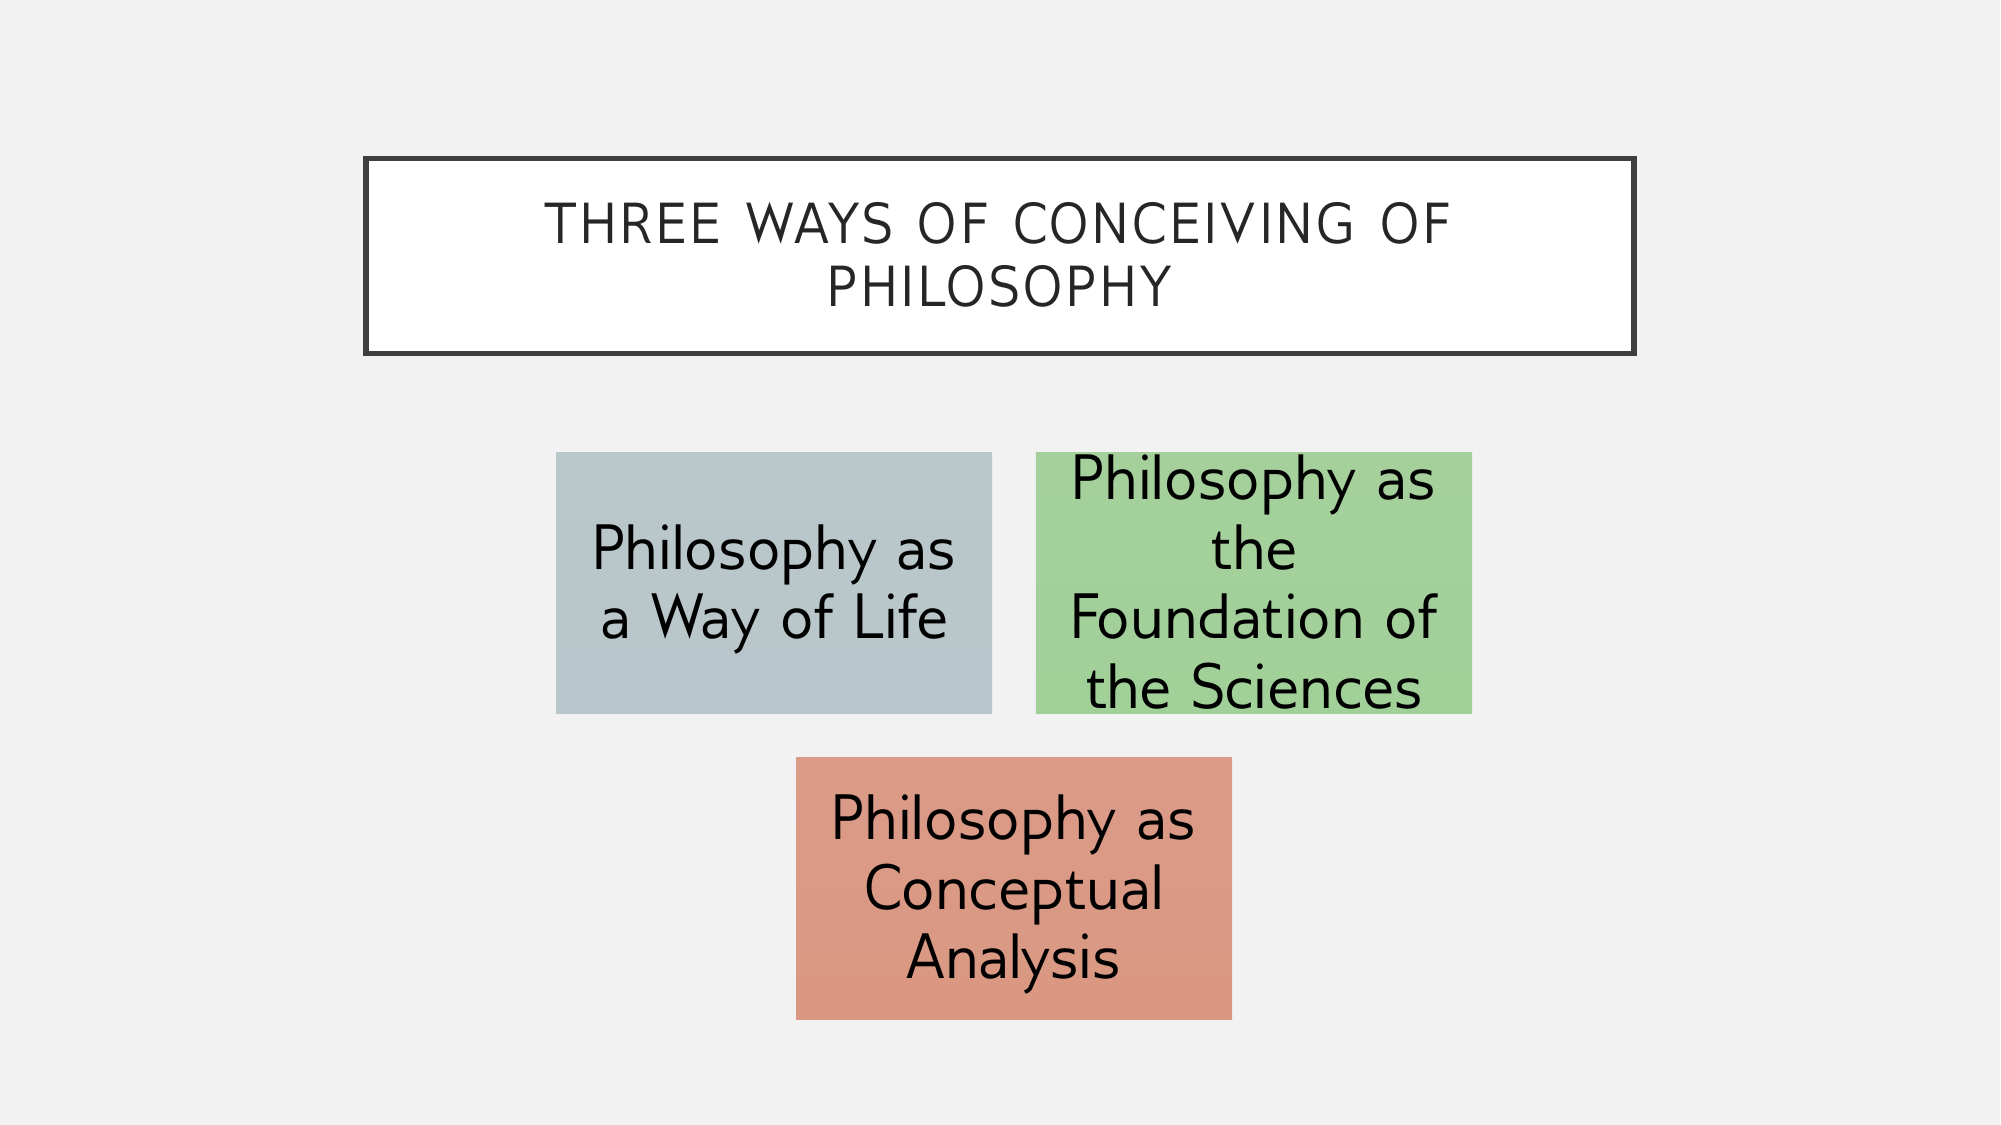

# Three ways of conceiving of philosophy
Philosophy as a Way of Life
Philosophy as the Foundation of the Sciences
Philosophy as Conceptual Analysis